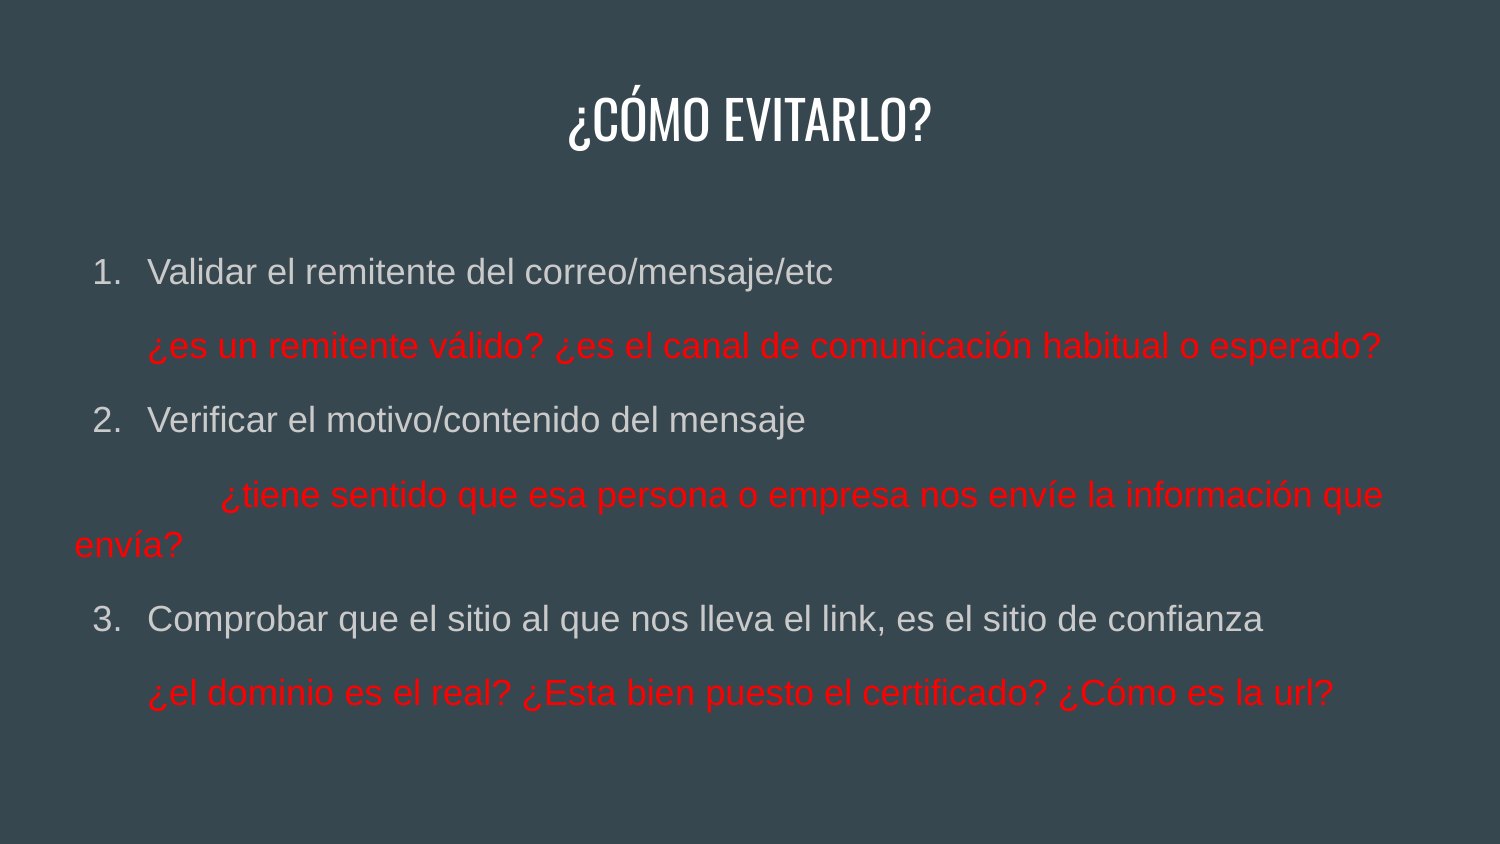

# ¿CÓMO EVITARLO?
Validar el remitente del correo/mensaje/etc
¿es un remitente válido? ¿es el canal de comunicación habitual o esperado?
Verificar el motivo/contenido del mensaje
	¿tiene sentido que esa persona o empresa nos envíe la información que envía?
Comprobar que el sitio al que nos lleva el link, es el sitio de confianza
¿el dominio es el real? ¿Esta bien puesto el certificado? ¿Cómo es la url?